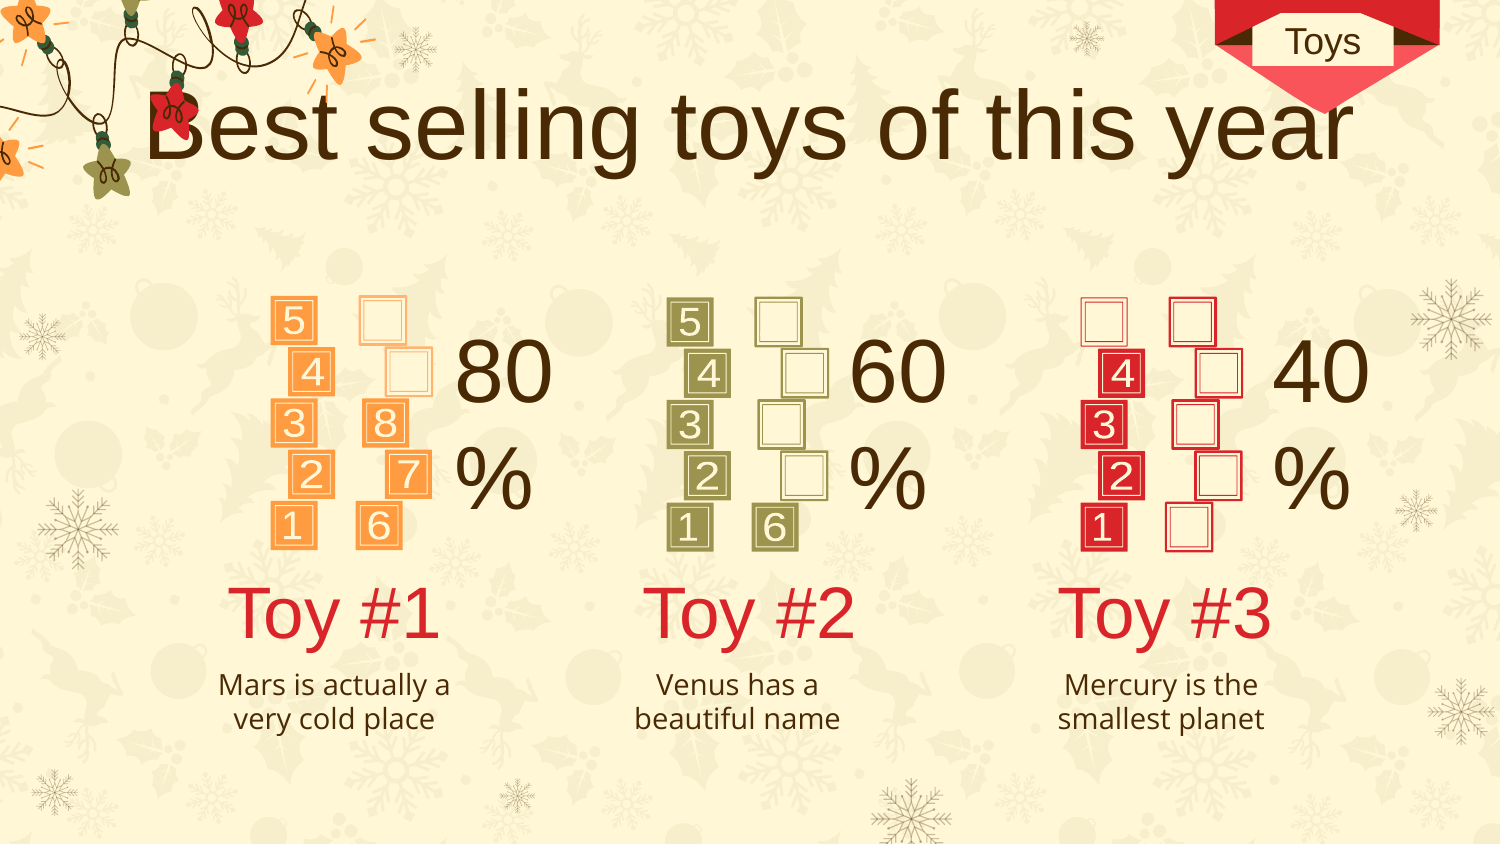

Toys
Best selling toys of this year

5

0
1

5

0
1

5

0
1

4

9

4

9

4

9
60%
40%
# 80%

3

8

3

8

3

8

2

7

2

7

2

7

1

6

1

6

1

6
Toy #1
Toy #2
Toy #3
Venus has a beautiful name
Mercury is the smallest planet
Mars is actually a very cold place